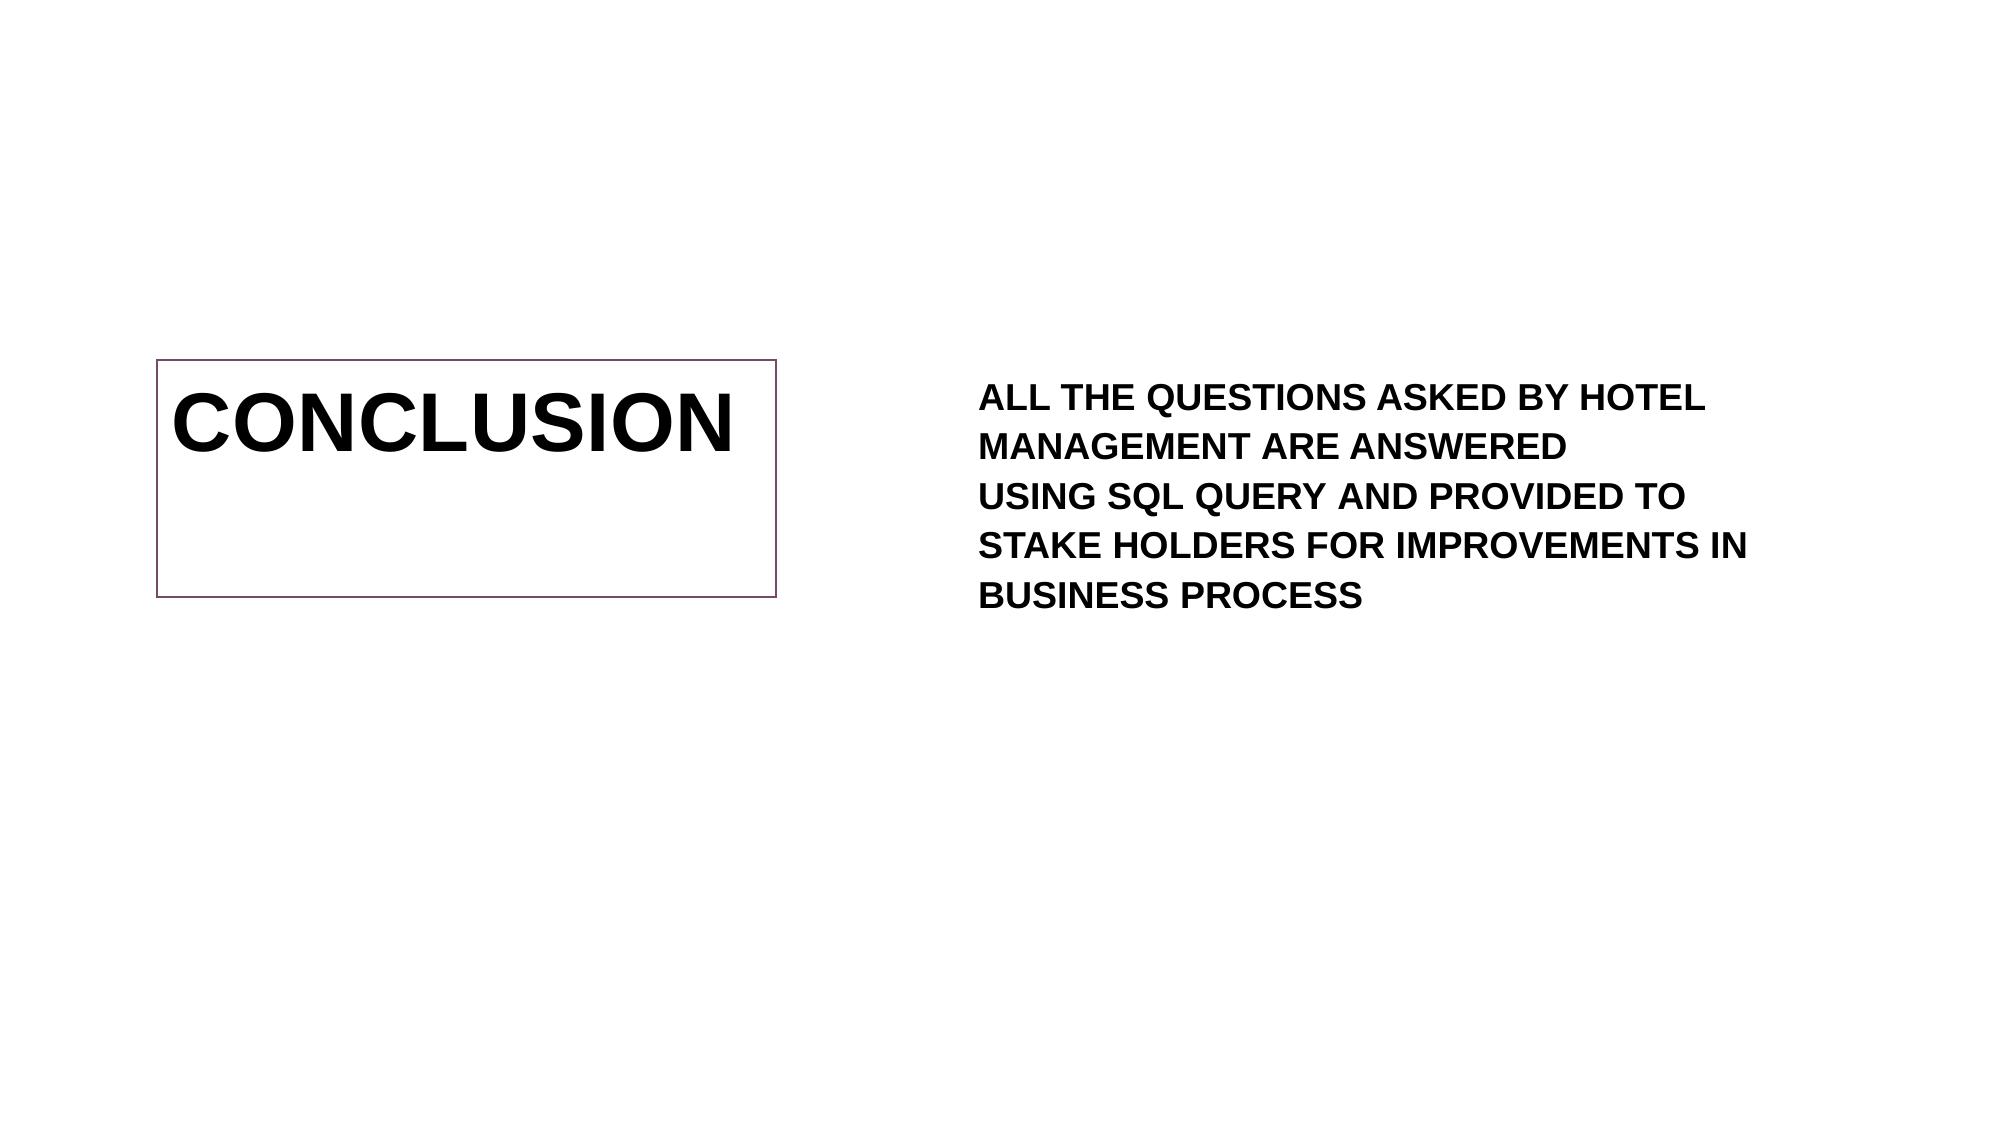

CONCLUSION

ALL THE QUESTIONS ASKED BY HOTEL MANAGEMENT ARE ANSWERED USING SQL QUERY AND PROVIDED TO STAKE HOLDERS FOR IMPROVEMENTS IN BUSINESS PROCESS